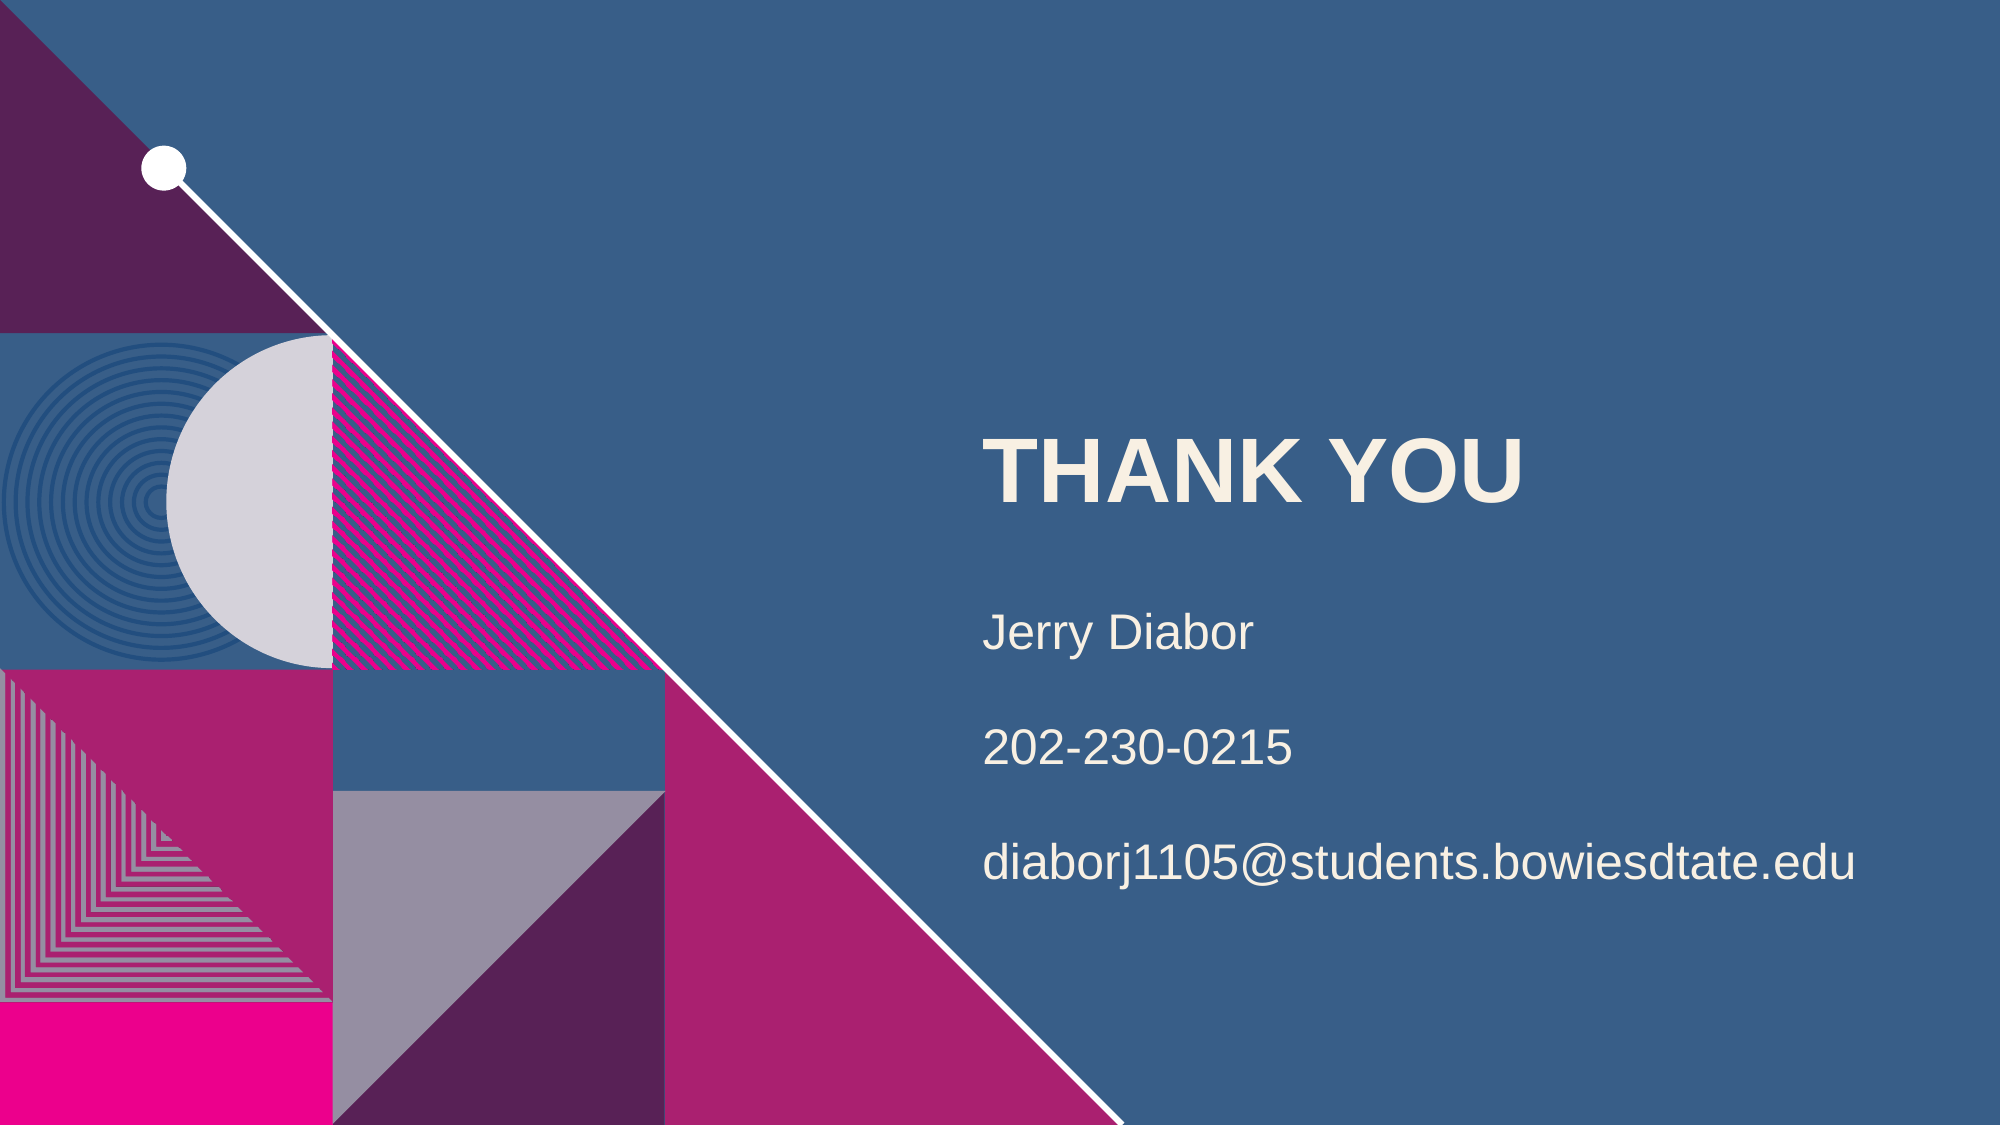

# THANK YOU
Jerry Diabor​
202-230-0215​
diaborj1105@students.bowiesdtate.edu​